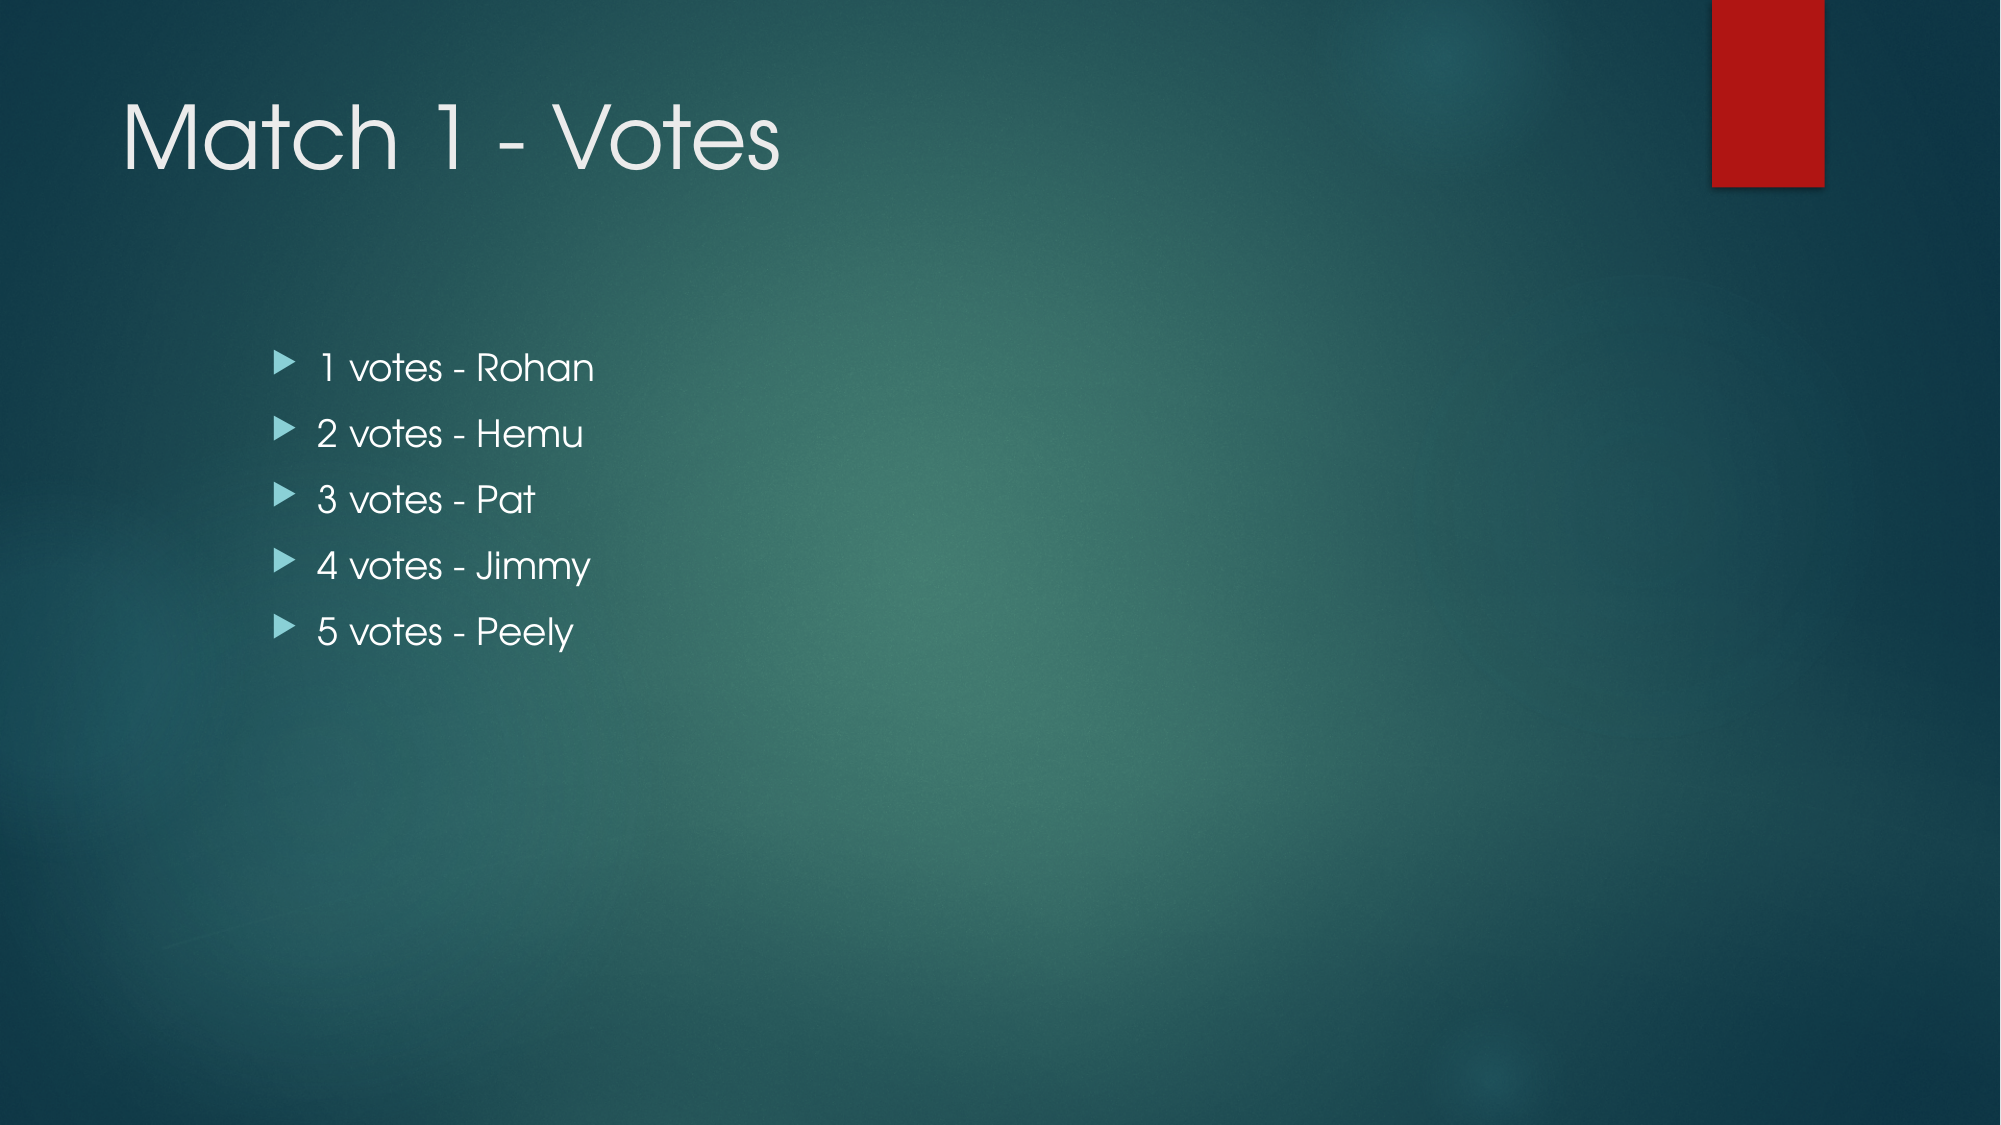

# Match 1 - Votes
1 votes - Rohan
2 votes - Hemu
3 votes - Pat
4 votes - Jimmy
5 votes - Peely